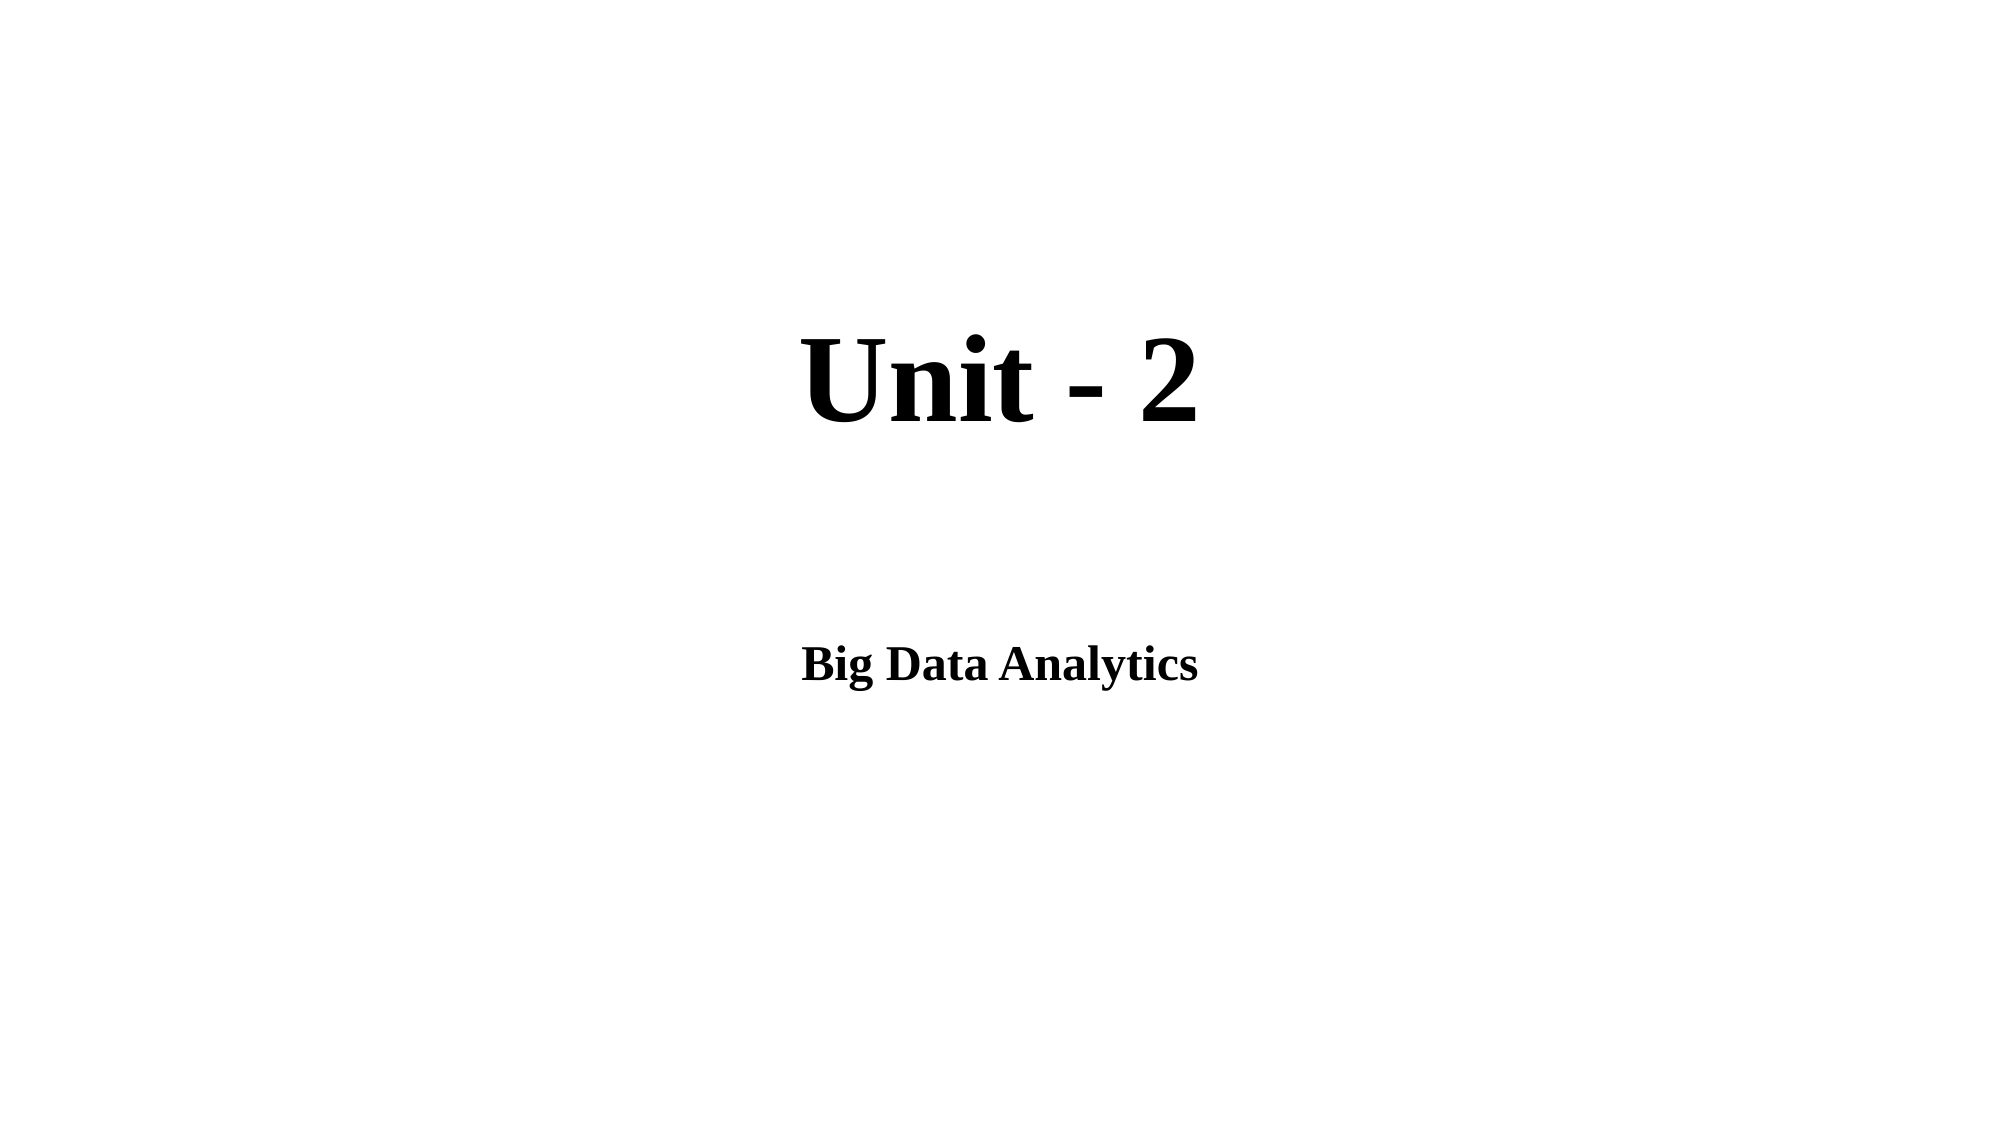

# Unit - 2
Big Data Analytics